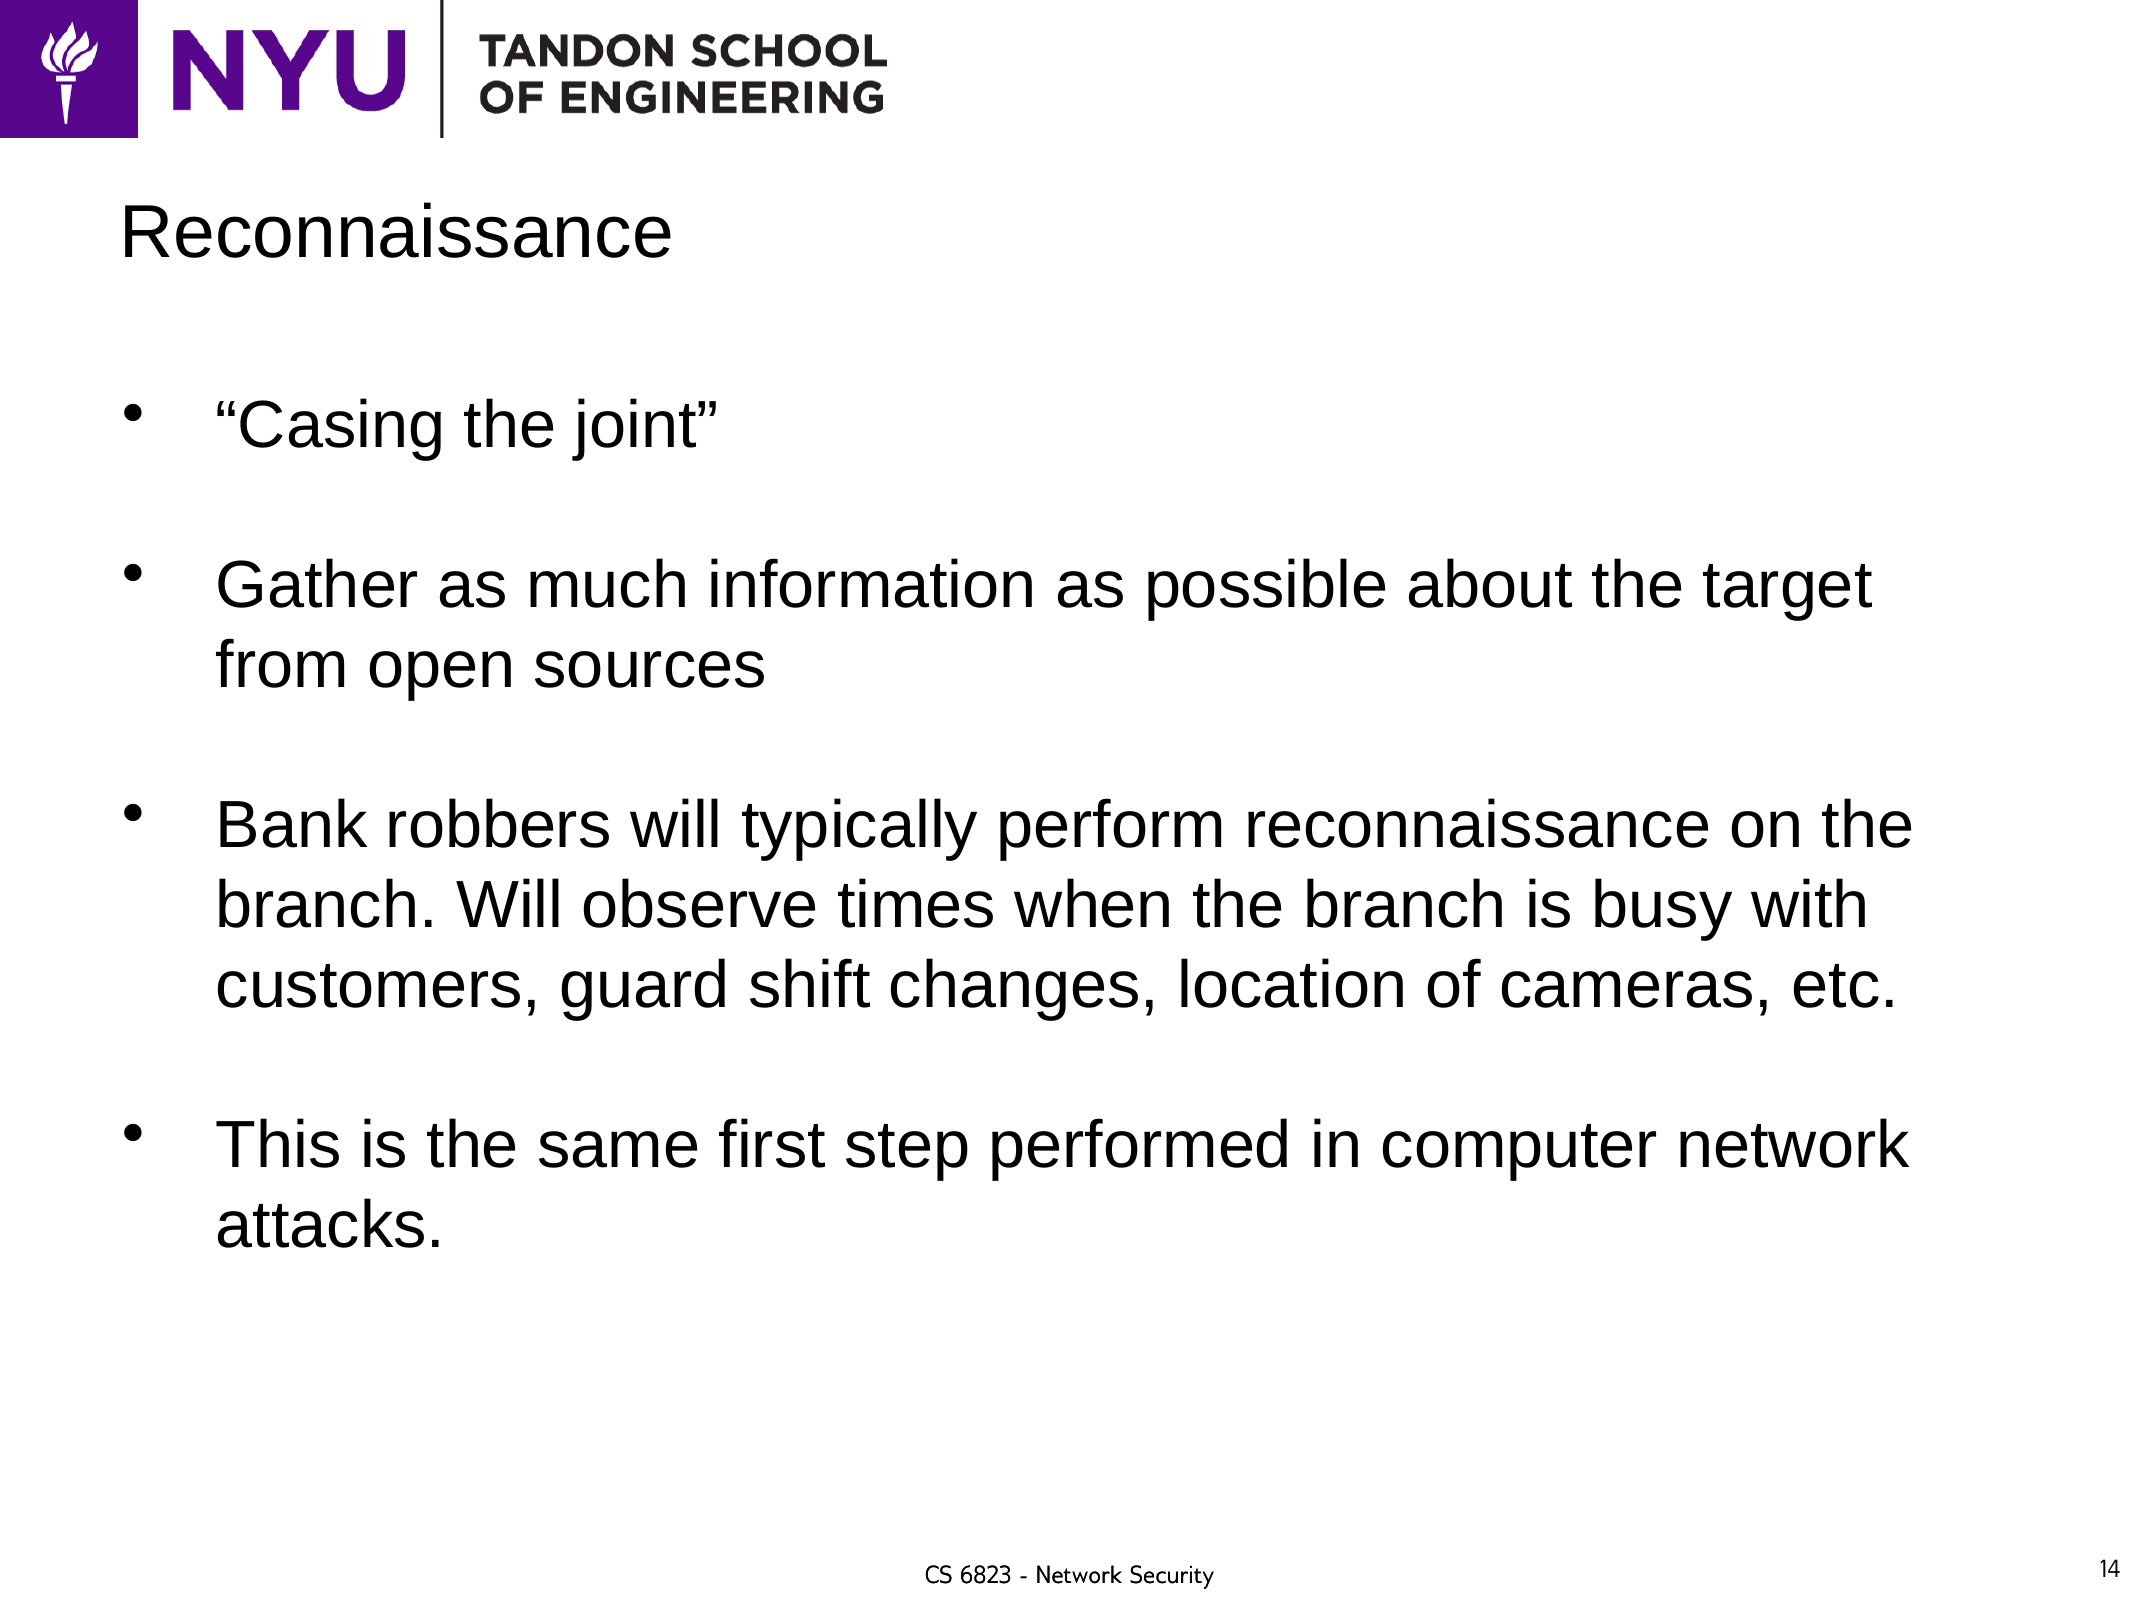

# Reconnaissance
“Casing the joint”

Gather as much information as possible about the target from open sources

Bank robbers will typically perform reconnaissance on the branch. Will observe times when the branch is busy with customers, guard shift changes, location of cameras, etc.

This is the same first step performed in computer network attacks.
14
CS 6823 - Network Security